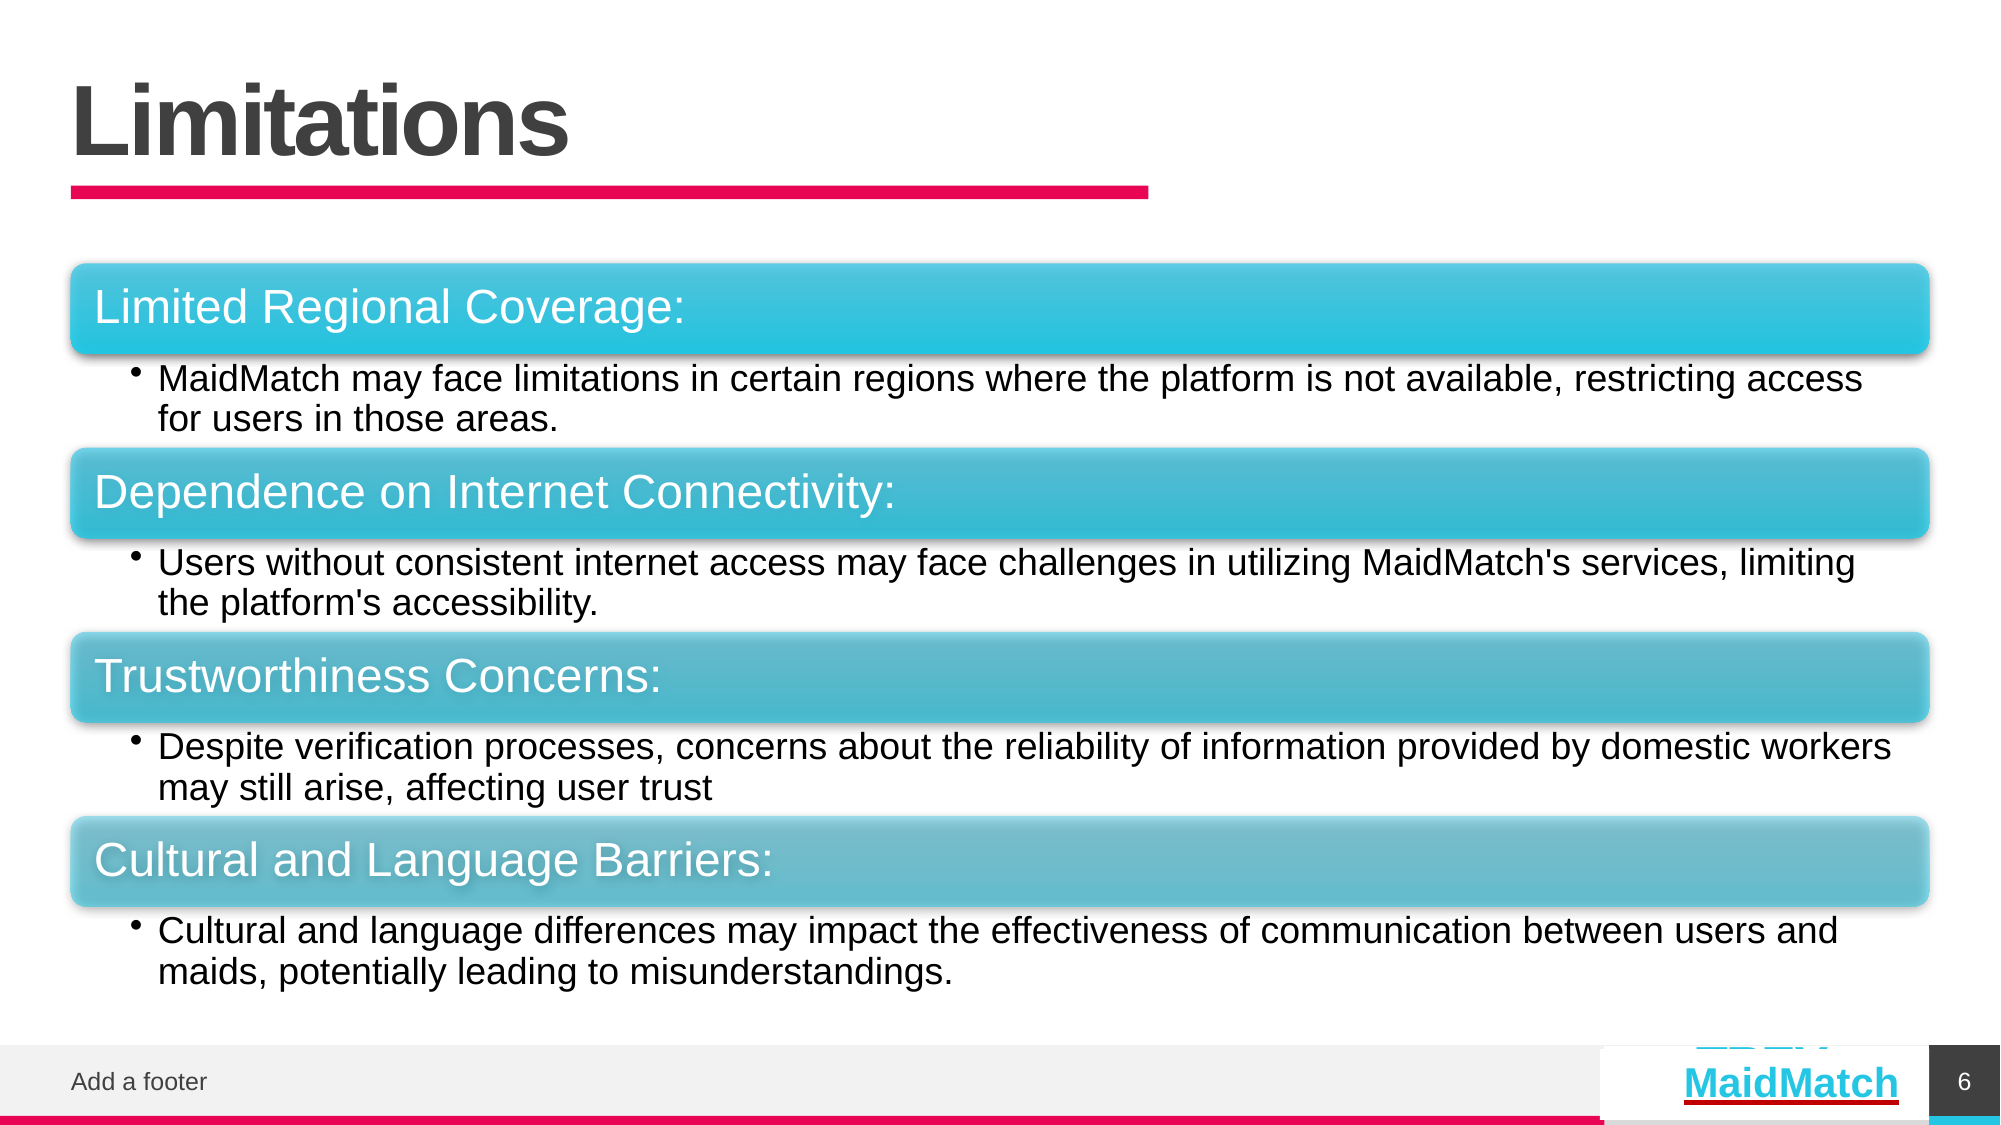

# Limitations

Limited Regional Coverage:
MaidMatch may face limitations in certain regions where the platform is not available, restricting access for users in those areas.
Dependence on Internet Connectivity:
Users without consistent internet access may face challenges in utilizing MaidMatch's services, limiting the platform's accessibility.
Trustworthiness Concerns:
Despite verification processes, concerns about the reliability of information provided by domestic workers may still arise, affecting user trust
Cultural and Language Barriers:
Cultural and language differences may impact the effectiveness of communication between users and maids, potentially leading to misunderstandings.
6
MaidMatch
Add a footer